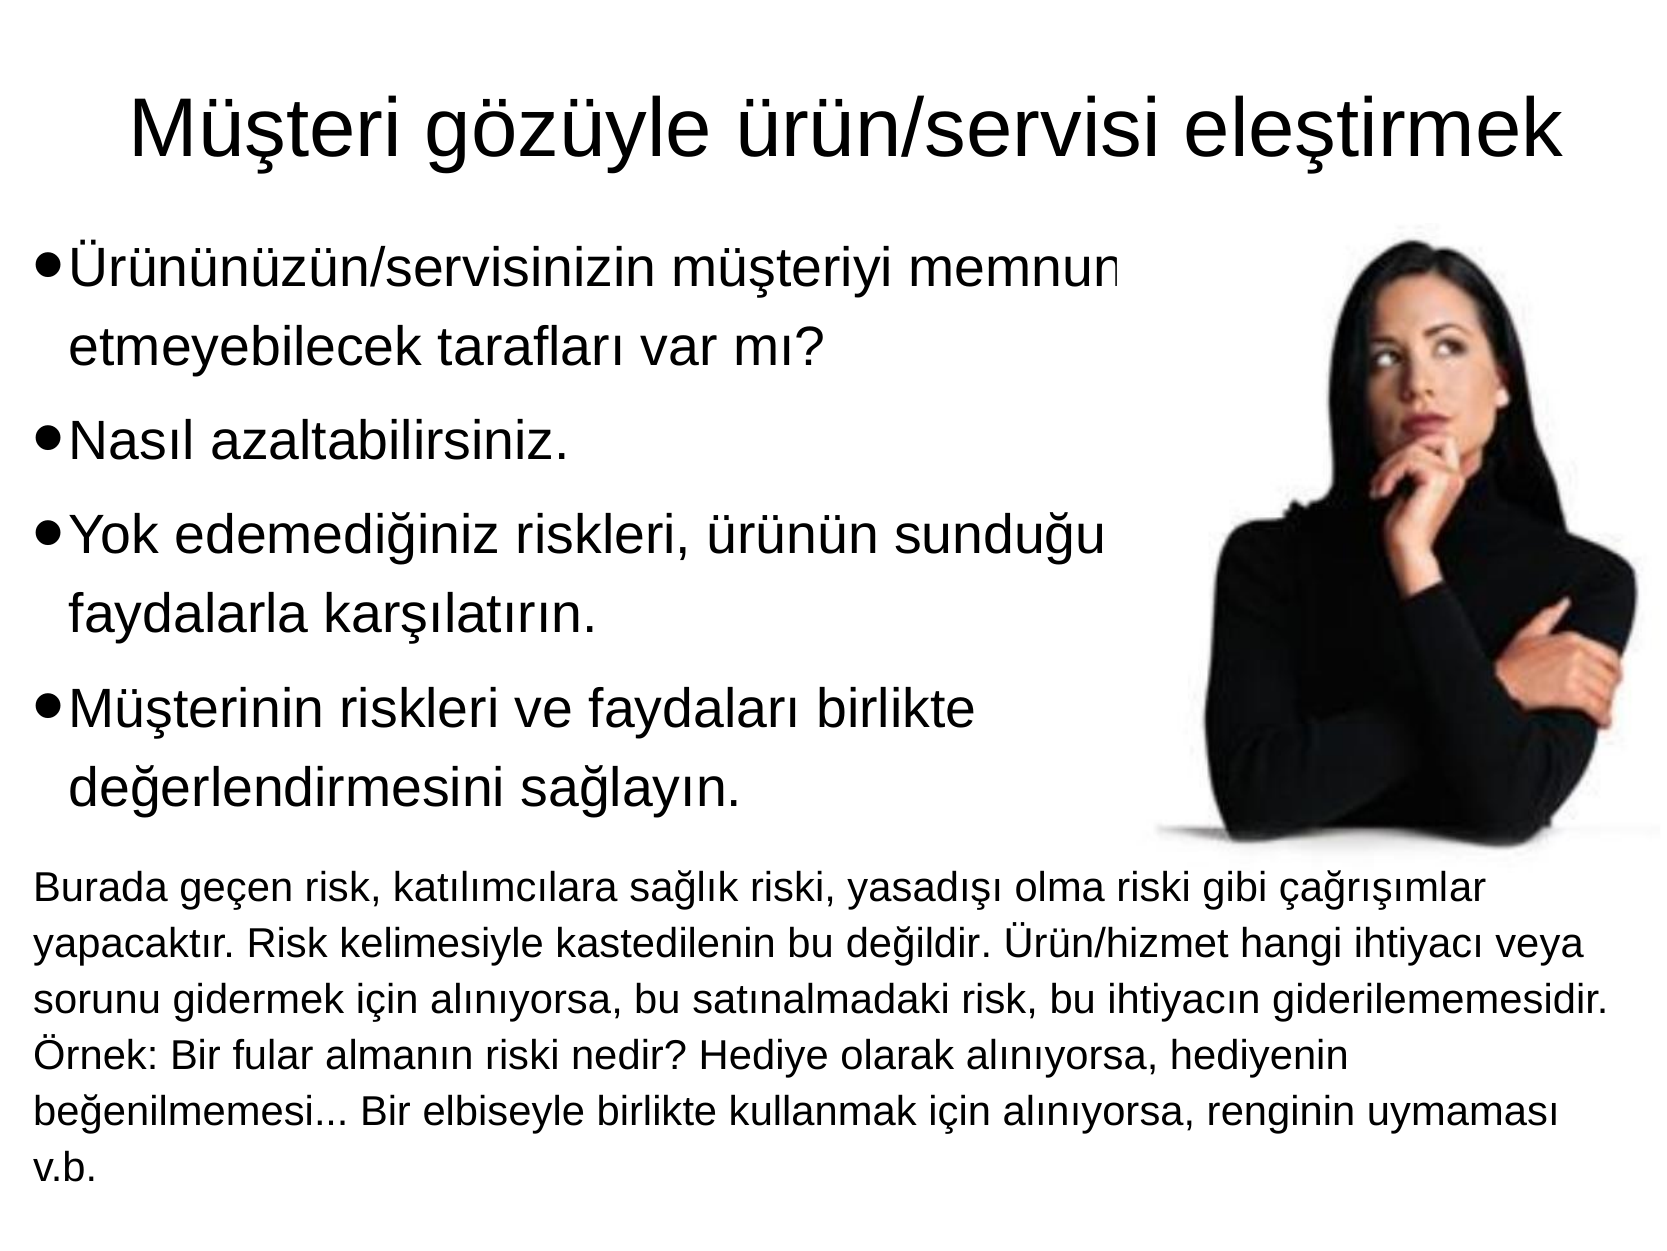

# Müşteri gözüyle ürün/servisi eleştirmek
Ürününüzün/servisinizin müşteriyi memnun etmeyebilecek tarafları var mı?
Nasıl azaltabilirsiniz.
Yok edemediğiniz riskleri, ürünün sunduğu faydalarla karşılatırın.
Müşterinin riskleri ve faydaları birlikte değerlendirmesini sağlayın.

Burada geçen risk, katılımcılara sağlık riski, yasadışı olma riski gibi çağrışımlar yapacaktır. Risk kelimesiyle kastedilenin bu değildir. Ürün/hizmet hangi ihtiyacı veya sorunu gidermek için alınıyorsa, bu satınalmadaki risk, bu ihtiyacın giderilememesidir. Örnek: Bir fular almanın riski nedir? Hediye olarak alınıyorsa, hediyenin beğenilmemesi... Bir elbiseyle birlikte kullanmak için alınıyorsa, renginin uymaması v.b.